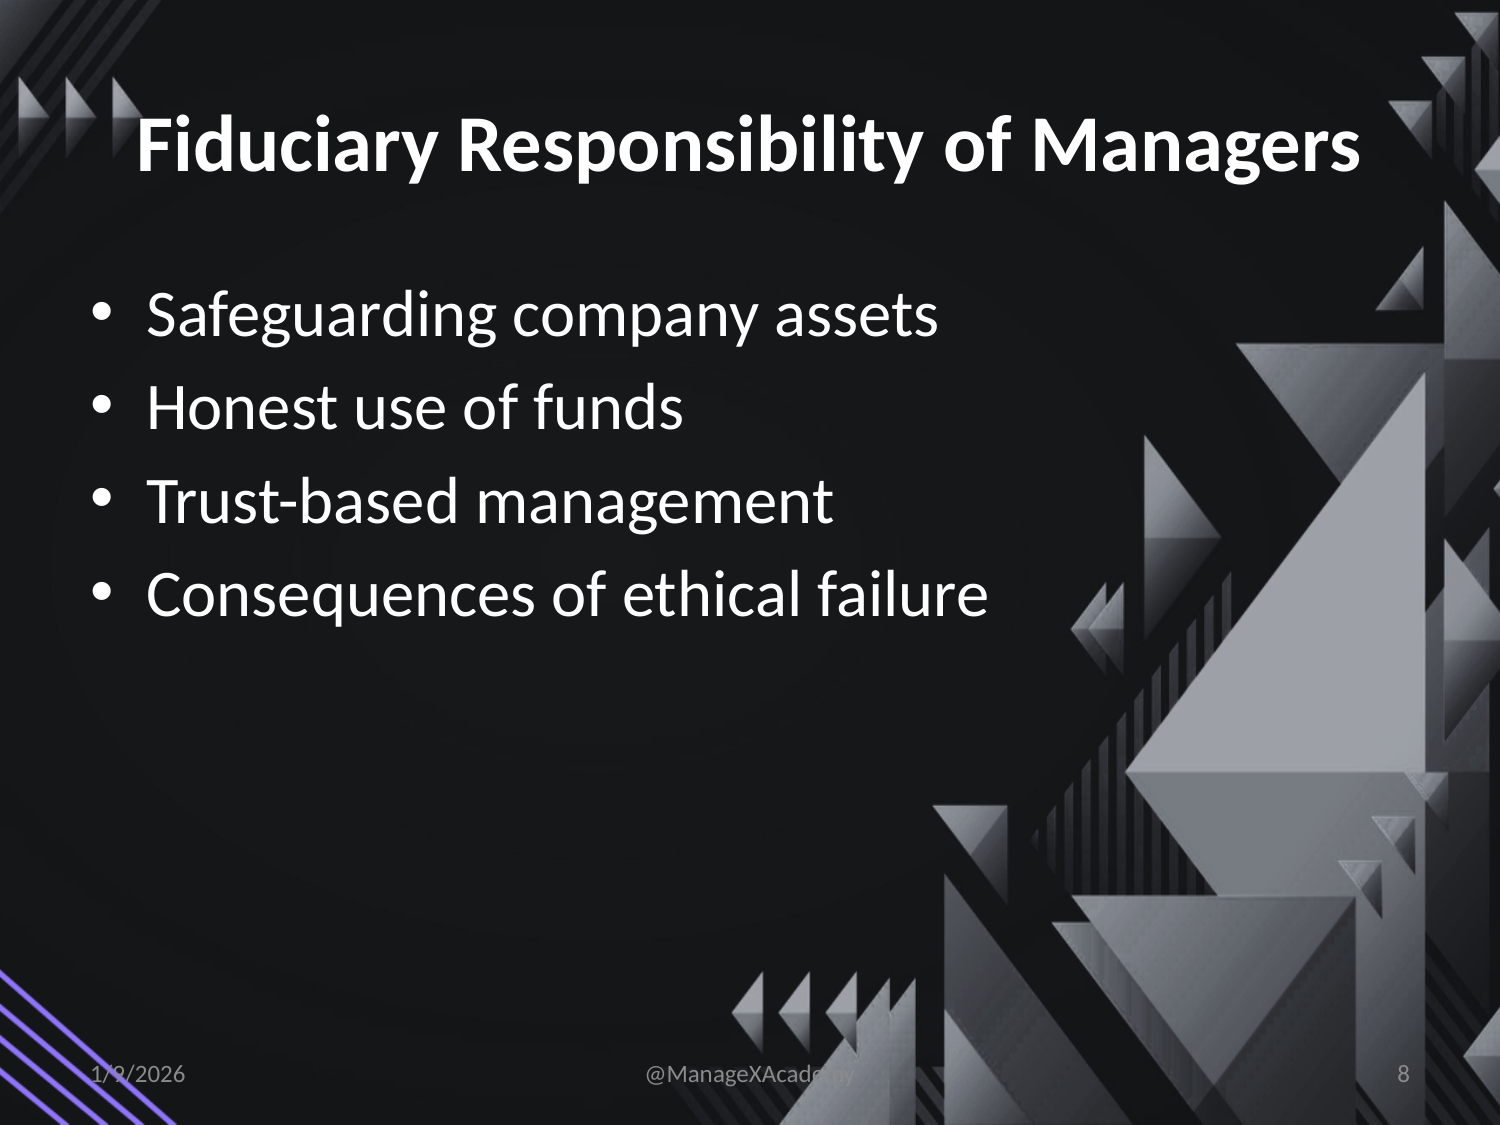

# Fiduciary Responsibility of Managers
Safeguarding company assets
Honest use of funds
Trust-based management
Consequences of ethical failure

1/9/2026
@ManageXAcademy
8